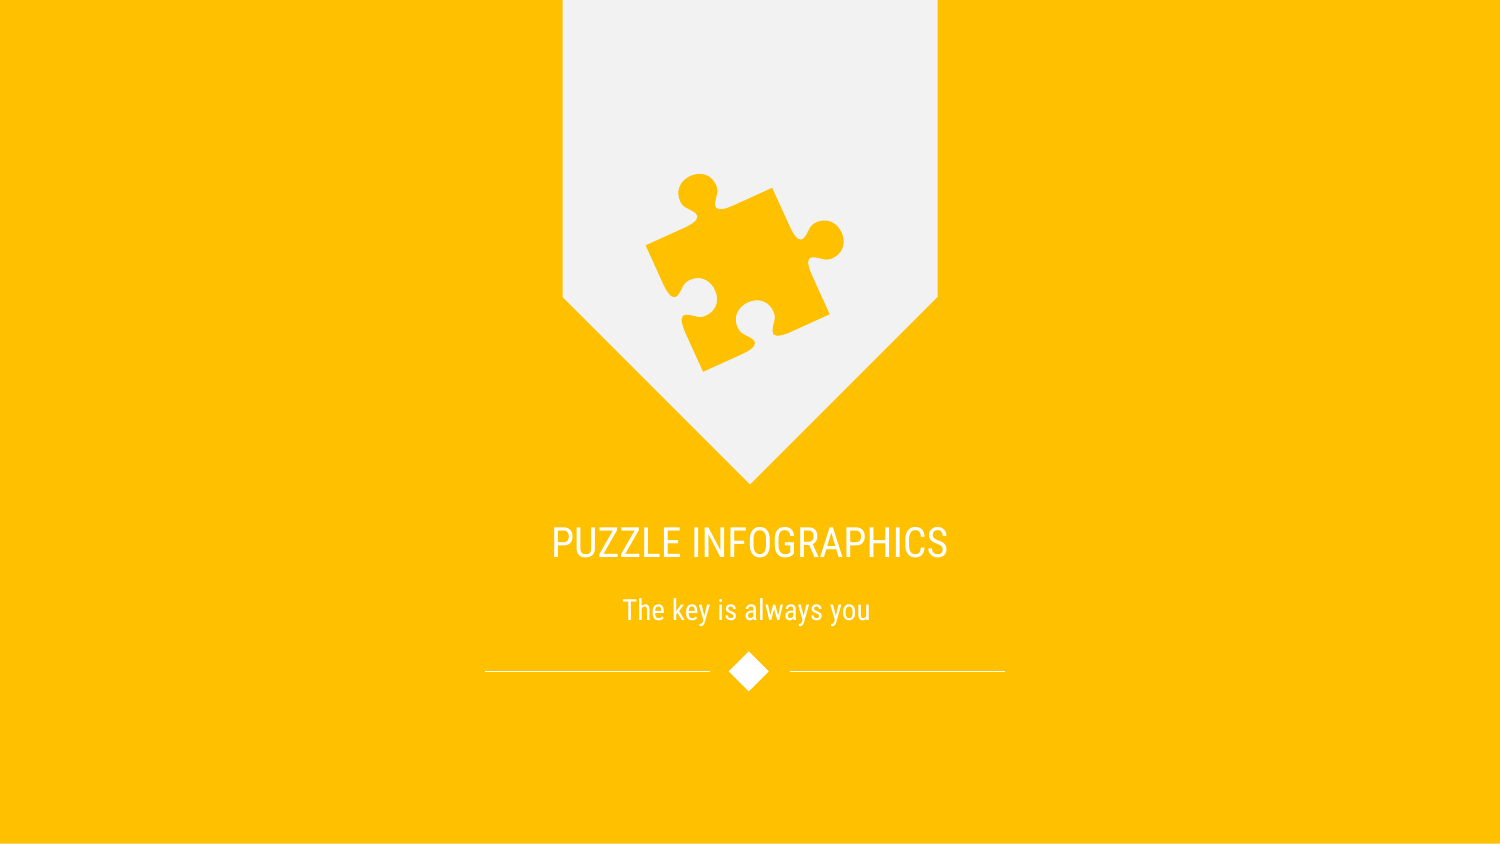

PUZZLE INFOGRAPHICS
The key is always you